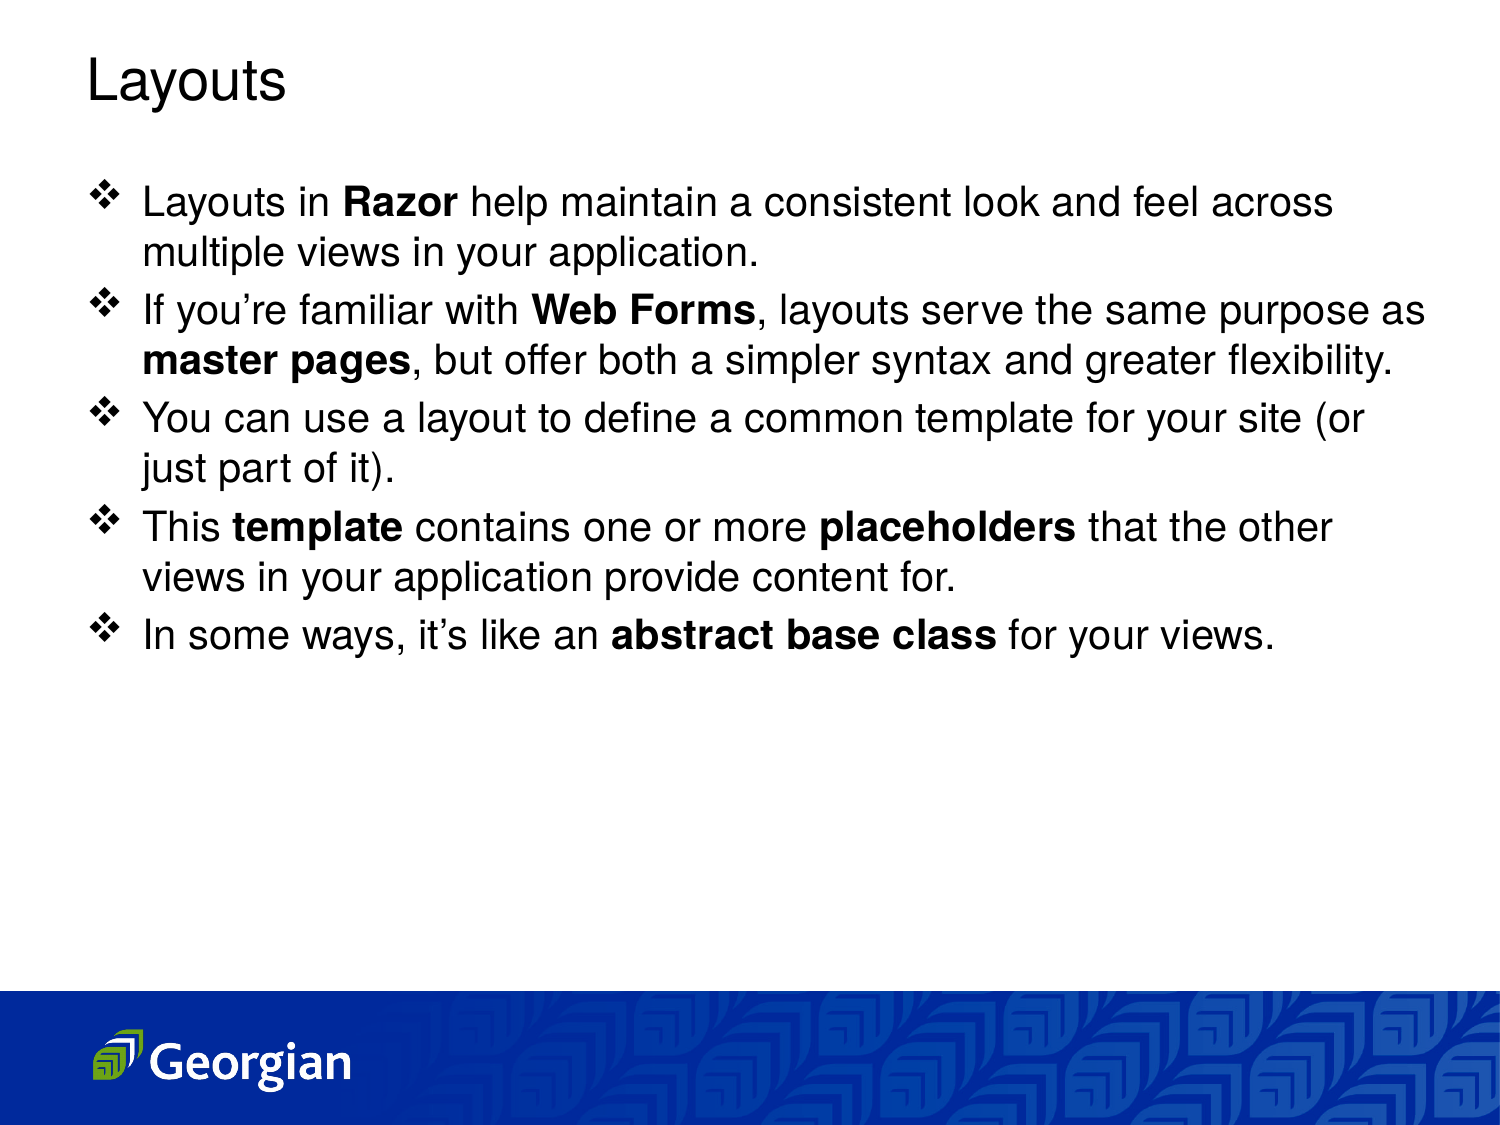

Layouts
Layouts in Razor help maintain a consistent look and feel across multiple views in your application.
If you’re familiar with Web Forms, layouts serve the same purpose as master pages, but offer both a simpler syntax and greater flexibility.
You can use a layout to define a common template for your site (or just part of it).
This template contains one or more placeholders that the other views in your application provide content for.
In some ways, it’s like an abstract base class for your views.